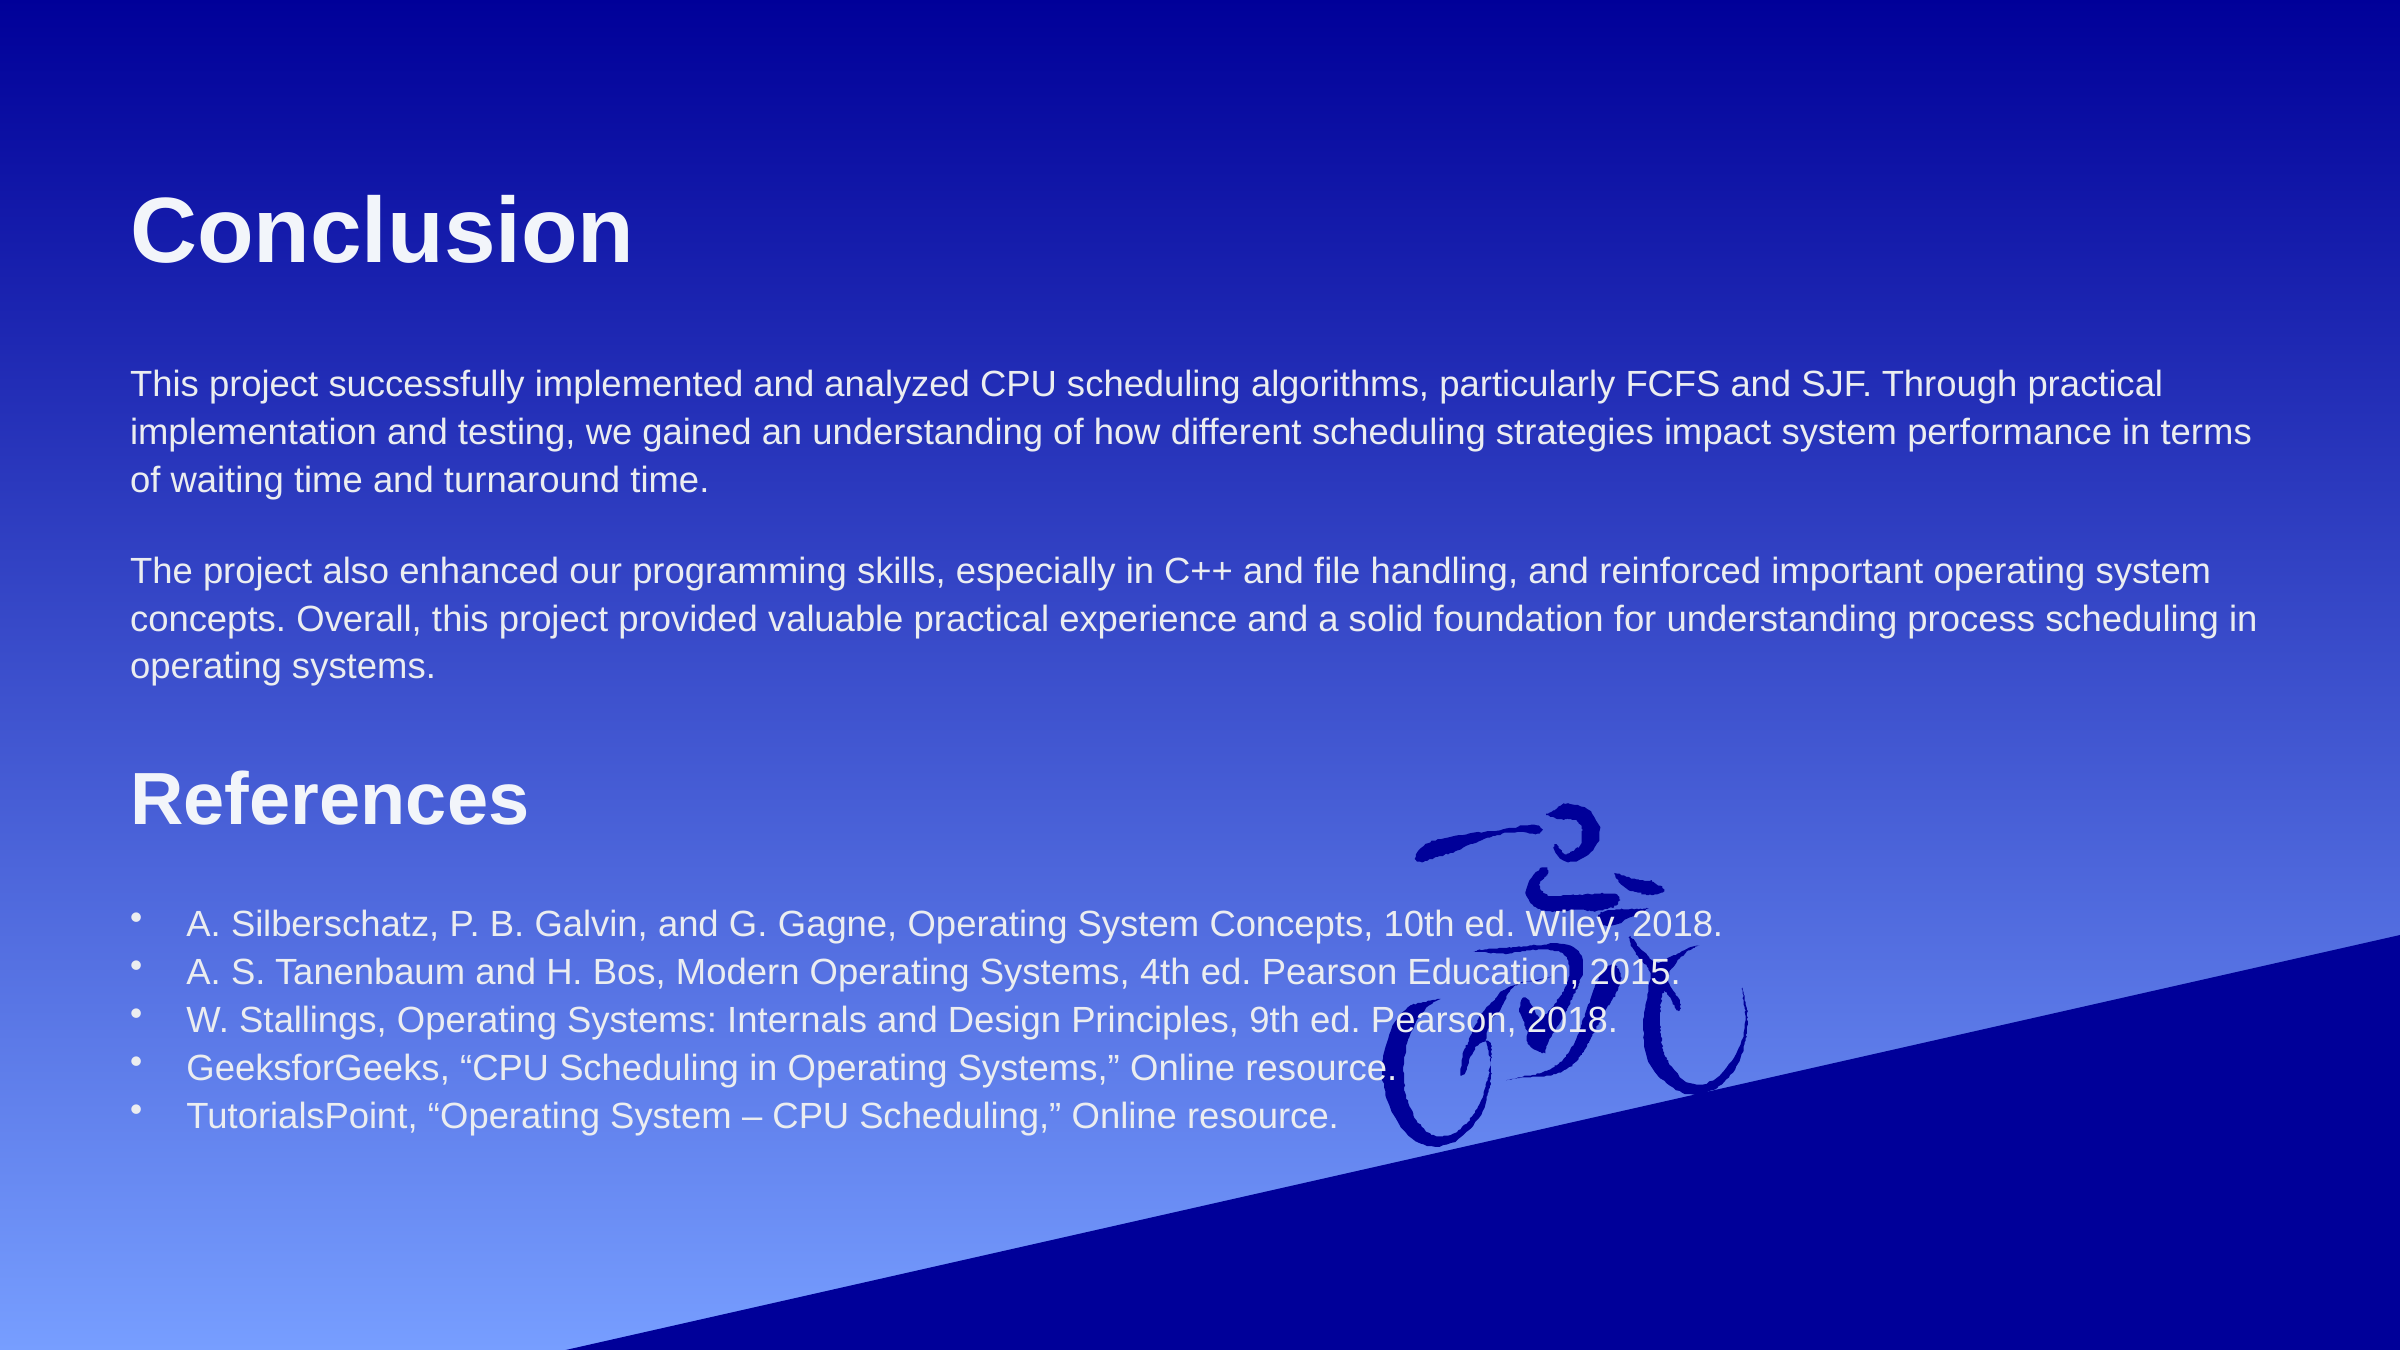

Conclusion
This project successfully implemented and analyzed CPU scheduling algorithms, particularly FCFS and SJF. Through practical implementation and testing, we gained an understanding of how different scheduling strategies impact system performance in terms of waiting time and turnaround time.
The project also enhanced our programming skills, especially in C++ and file handling, and reinforced important operating system concepts. Overall, this project provided valuable practical experience and a solid foundation for understanding process scheduling in operating systems.
References
A. Silberschatz, P. B. Galvin, and G. Gagne, Operating System Concepts, 10th ed. Wiley, 2018.
A. S. Tanenbaum and H. Bos, Modern Operating Systems, 4th ed. Pearson Education, 2015.
W. Stallings, Operating Systems: Internals and Design Principles, 9th ed. Pearson, 2018.
GeeksforGeeks, “CPU Scheduling in Operating Systems,” Online resource.
TutorialsPoint, “Operating System – CPU Scheduling,” Online resource.